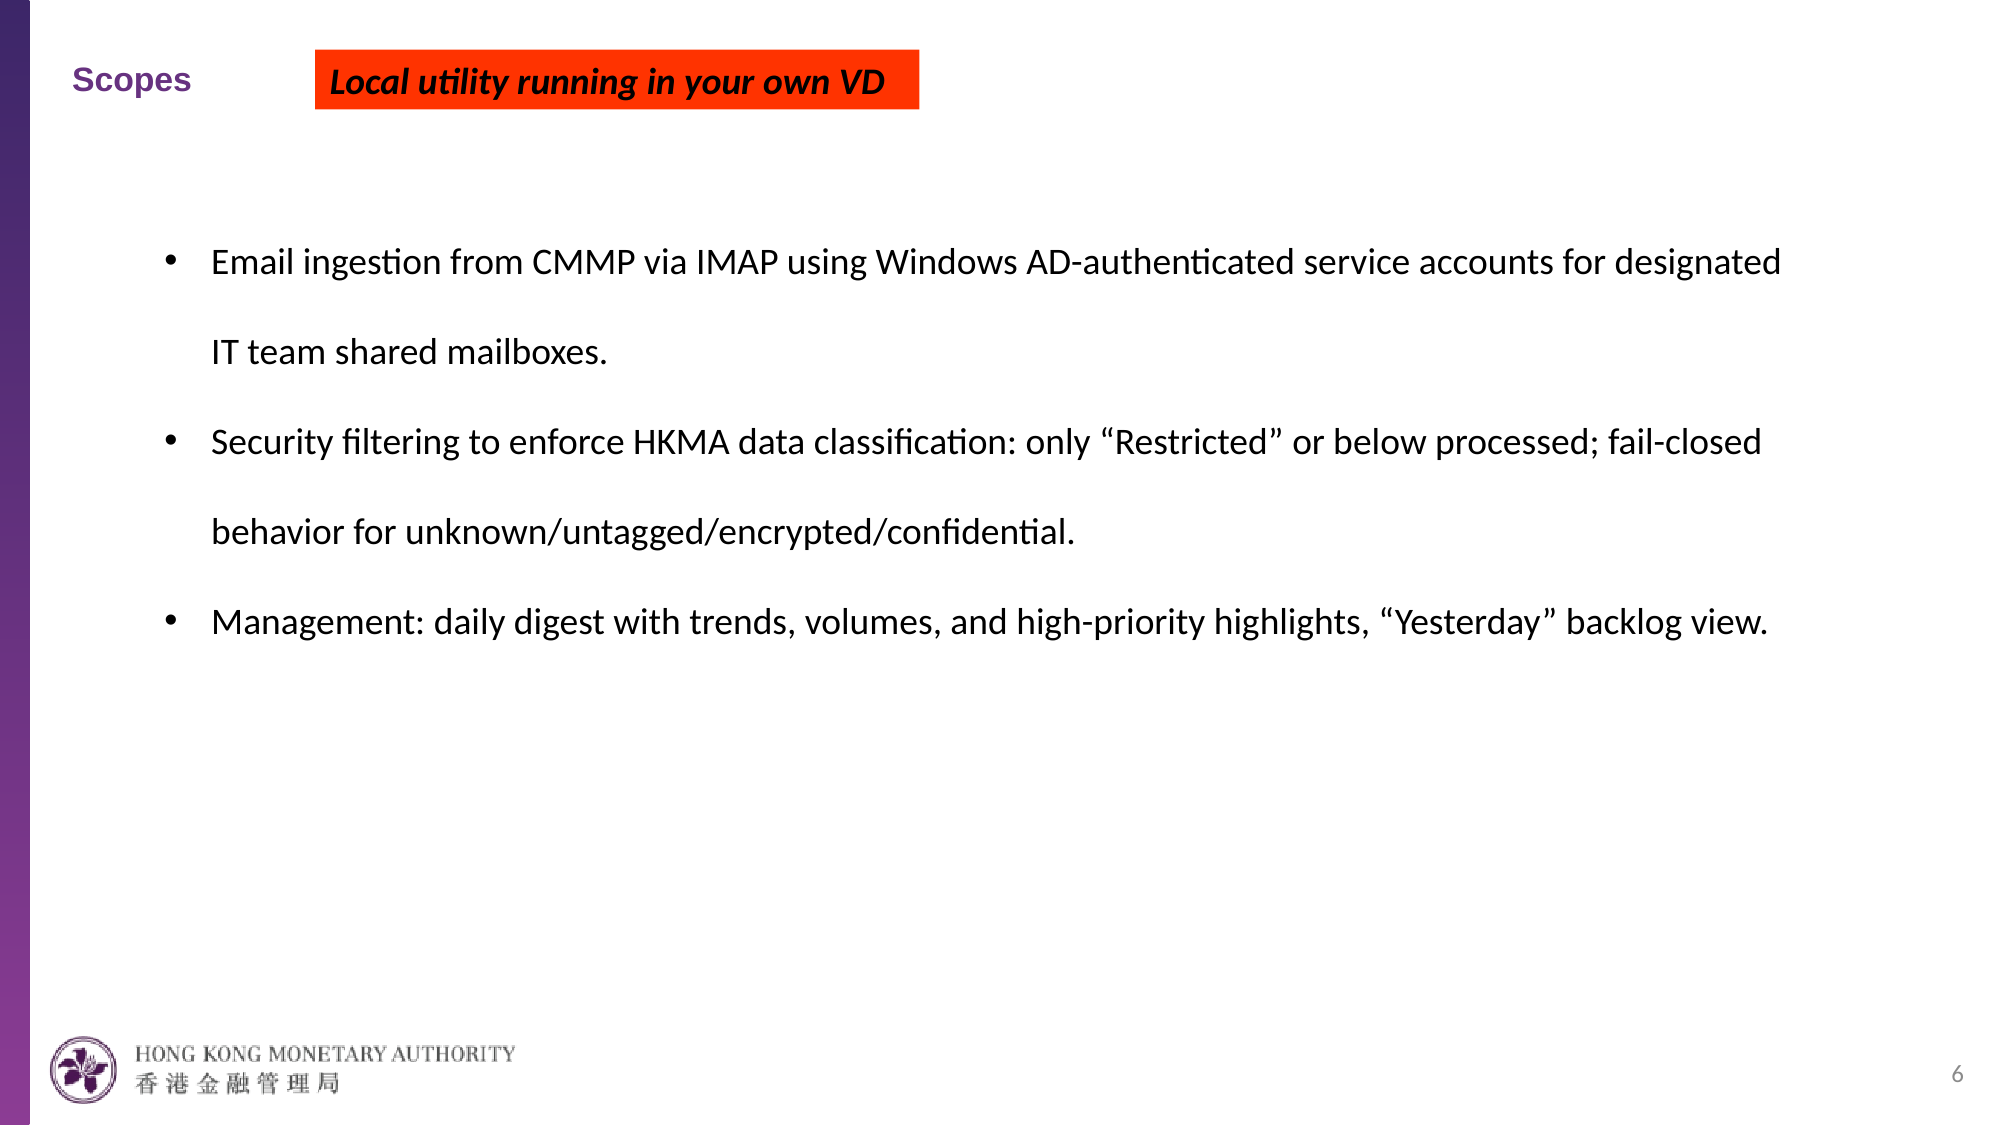

Local utility running in your own VD
# Scopes
Email ingestion from CMMP via IMAP using Windows AD-authenticated service accounts for designated IT team shared mailboxes.
Security filtering to enforce HKMA data classification: only “Restricted” or below processed; fail-closed behavior for unknown/untagged/encrypted/confidential.
Management: daily digest with trends, volumes, and high-priority highlights, “Yesterday” backlog view.
6